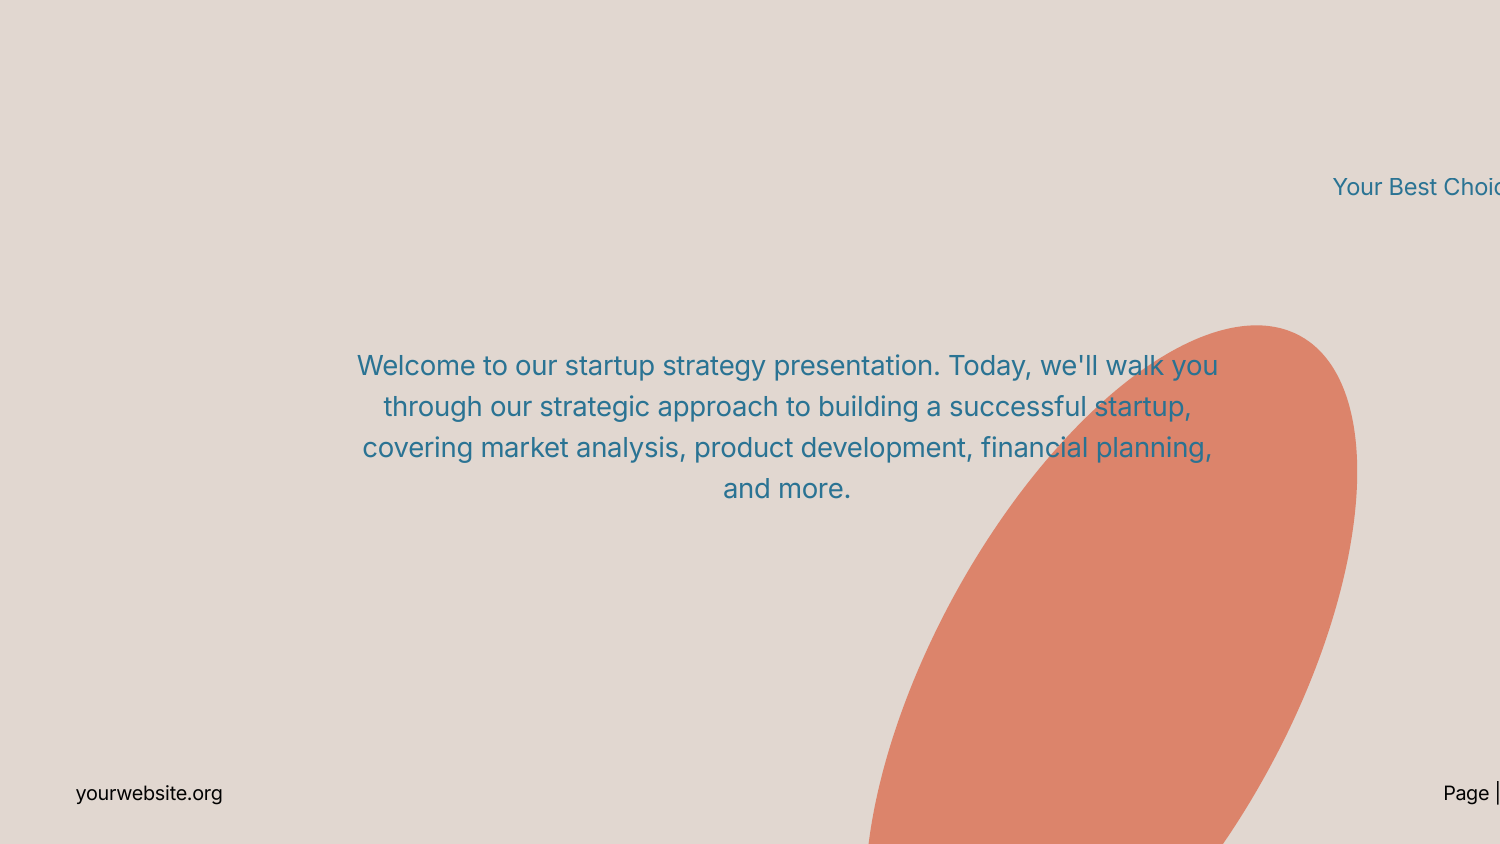

Your Best Choice

Welcome to our startup strategy presentation. Today, we'll walk you through our strategic approach to building a successful startup, covering market analysis, product development, financial planning, and more.
yourwebsite.org
Page | 2